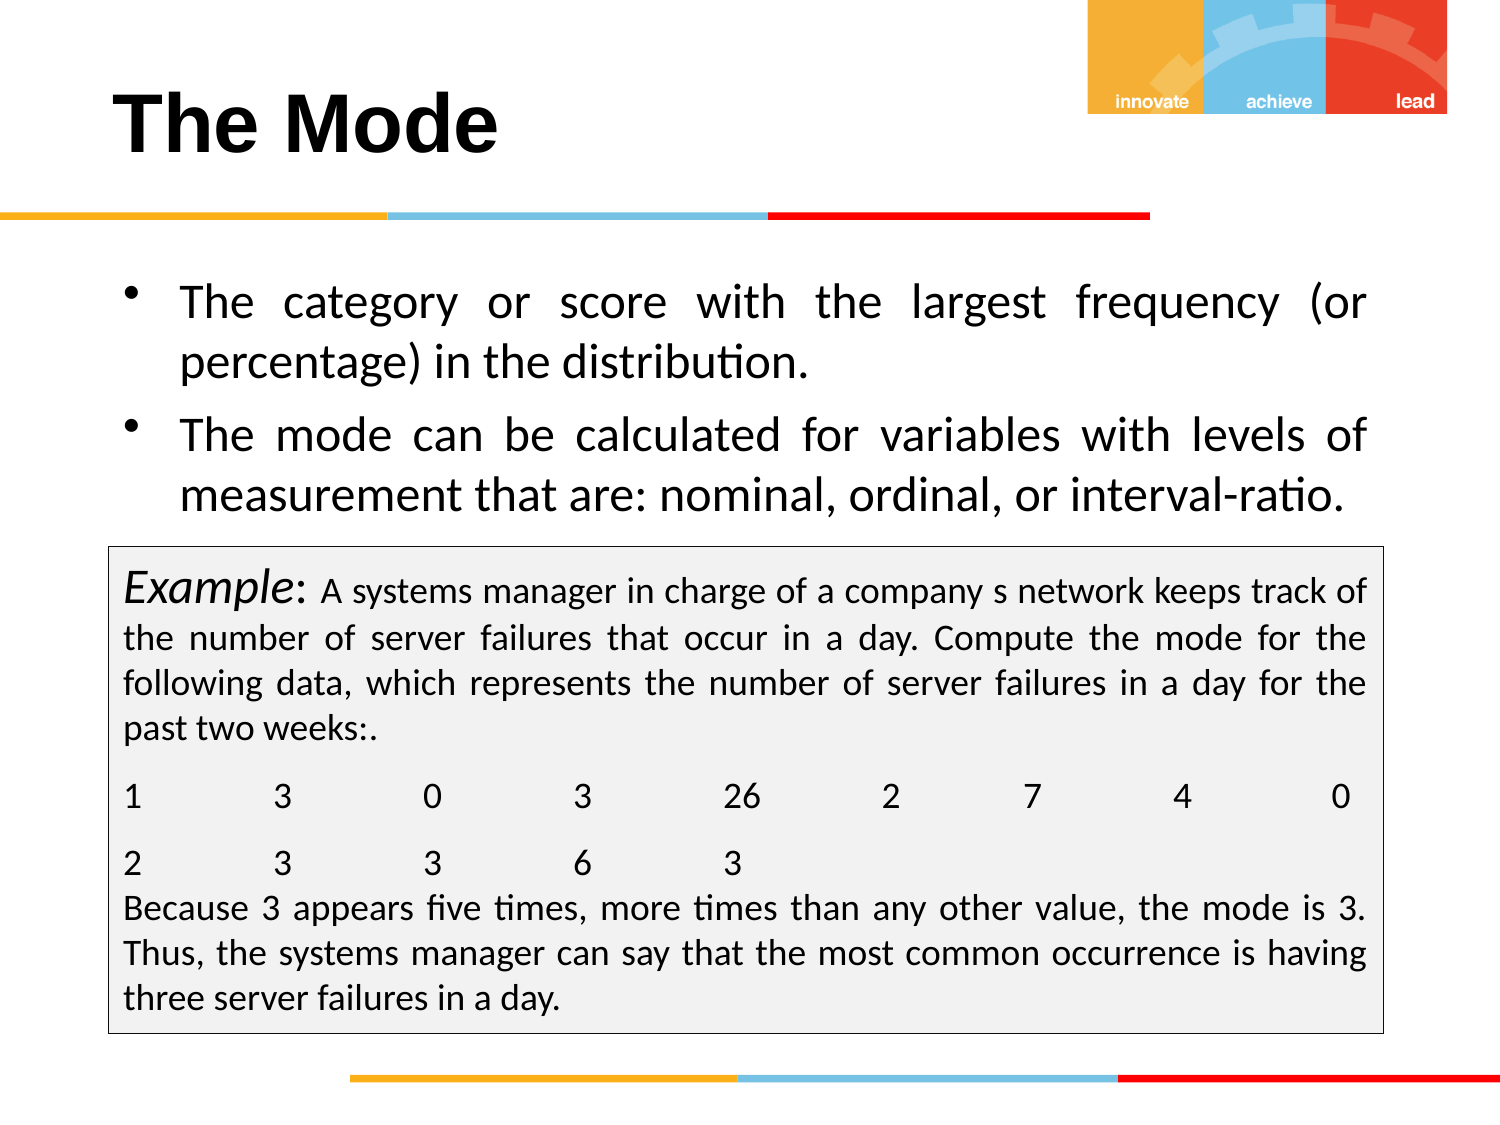

# The Mode
The category or score with the largest frequency (or percentage) in the distribution.
The mode can be calculated for variables with levels of measurement that are: nominal, ordinal, or interval-ratio.

Example: A systems manager in charge of a company s network keeps track of the number of server failures that occur in a day. Compute the mode for the following data, which represents the number of server failures in a day for the past two weeks:.
1 	3 	0 	3 	26	 2 	7 	4	 0 2 	3 	3 	6 	3
Because 3 appears five times, more times than any other value, the mode is 3. Thus, the systems manager can say that the most common occurrence is having three server failures in a day.